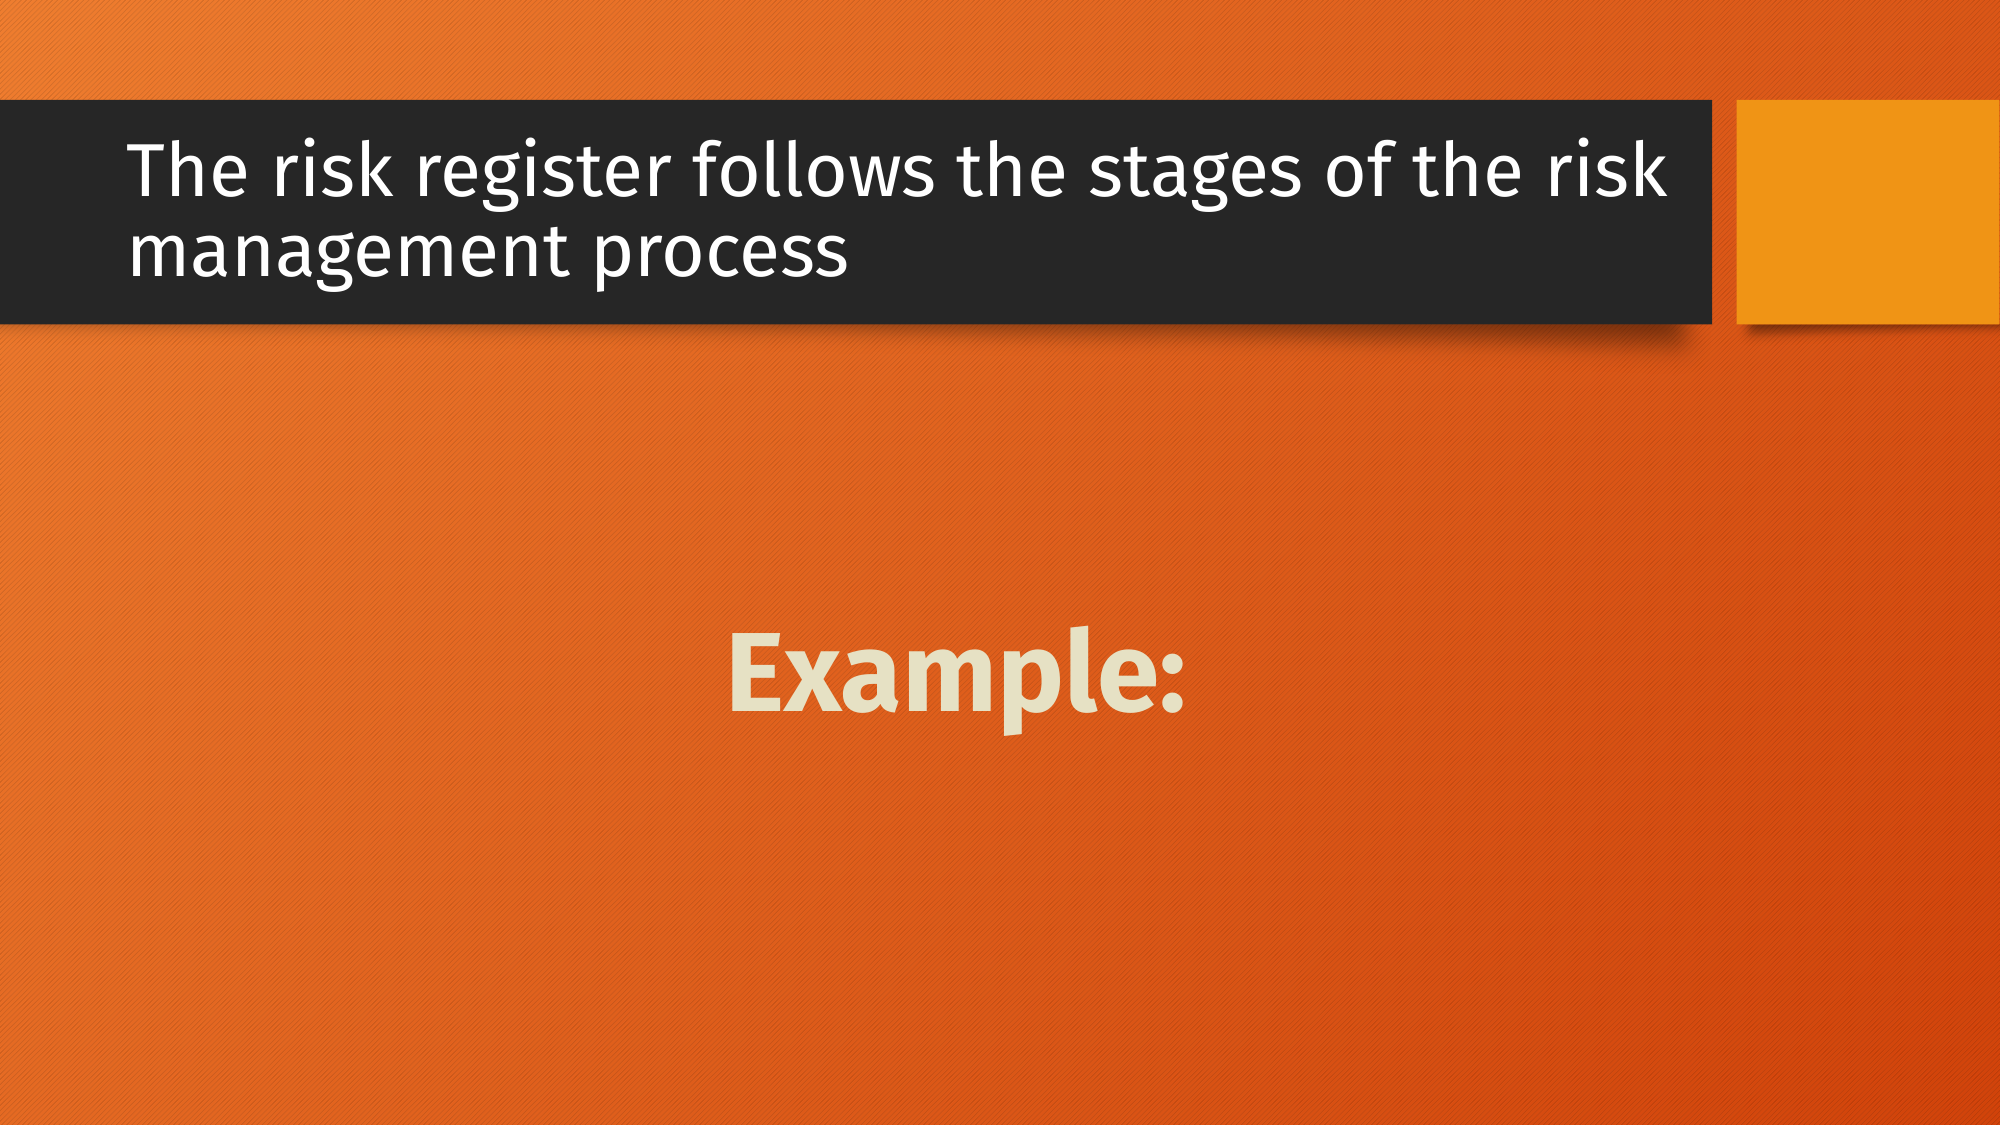

# The risk register follows the stages of the risk management process
Example: